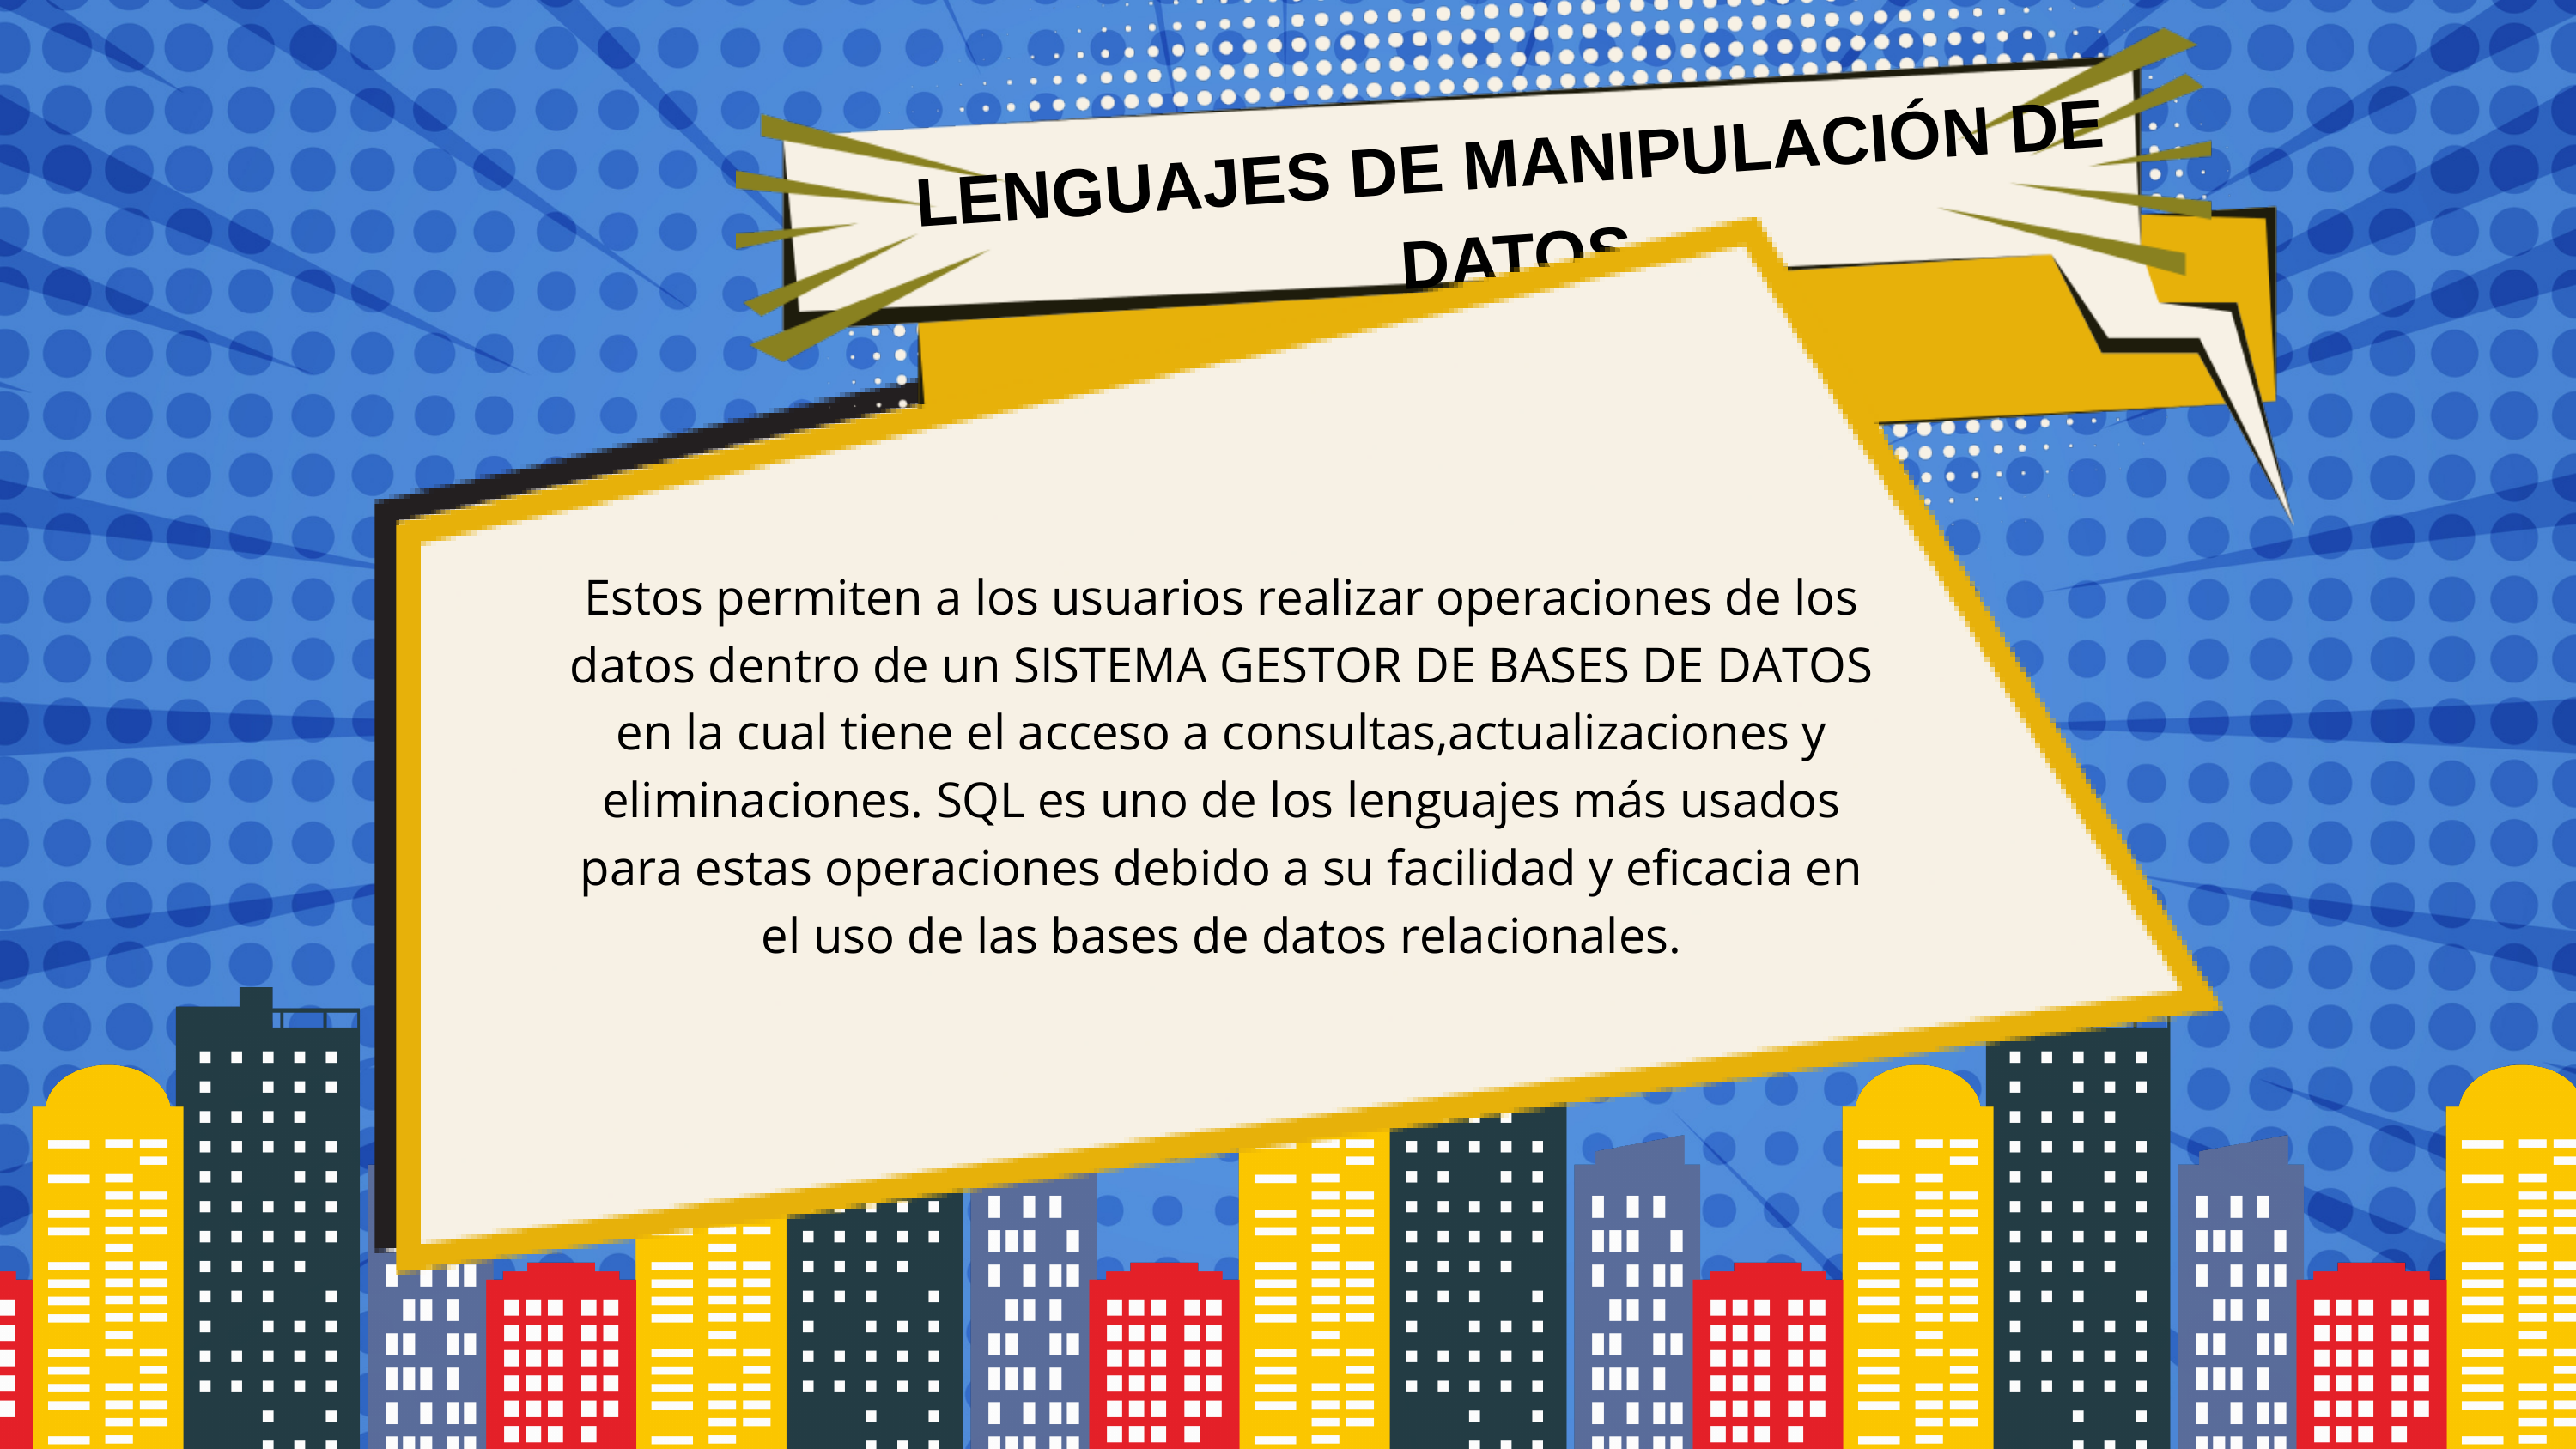

LENGUAJES DE MANIPULACIÓN DE DATOS

Estos permiten a los usuarios realizar operaciones de los datos dentro de un SISTEMA GESTOR DE BASES DE DATOS en la cual tiene el acceso a consultas,actualizaciones y eliminaciones. SQL es uno de los lenguajes más usados para estas operaciones debido a su facilidad y eficacia en el uso de las bases de datos relacionales.